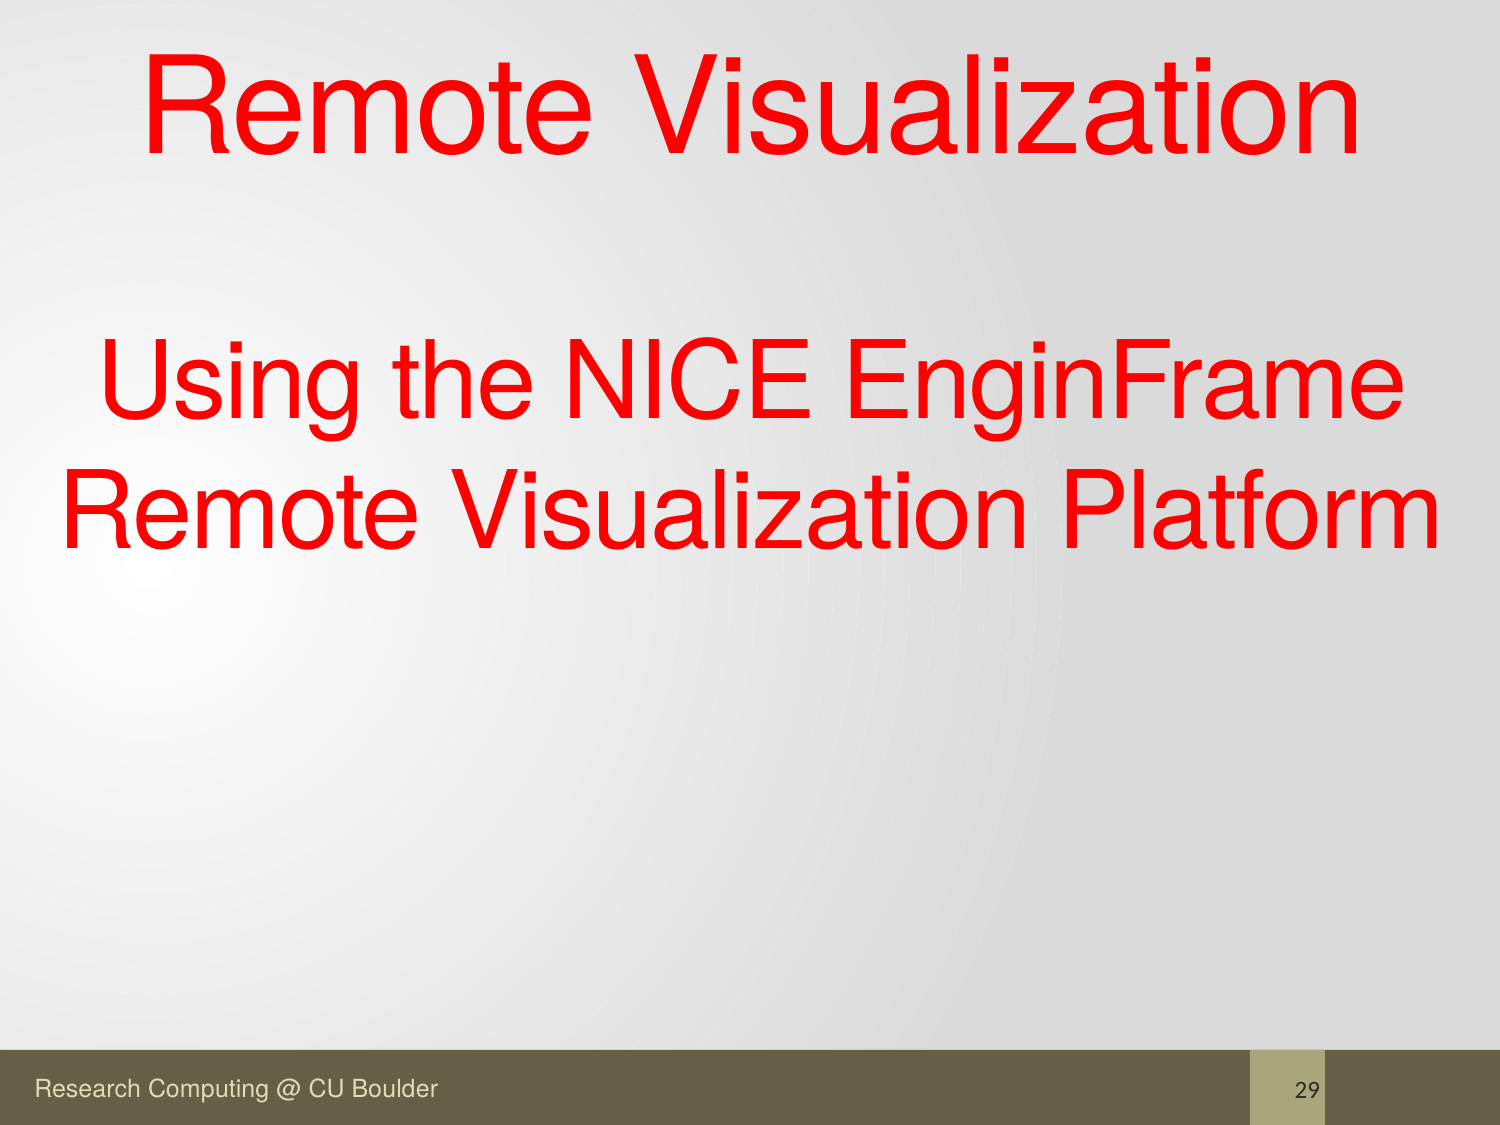

# Remote Visualization Using the NICE EnginFrame Remote Visualization Platform
29